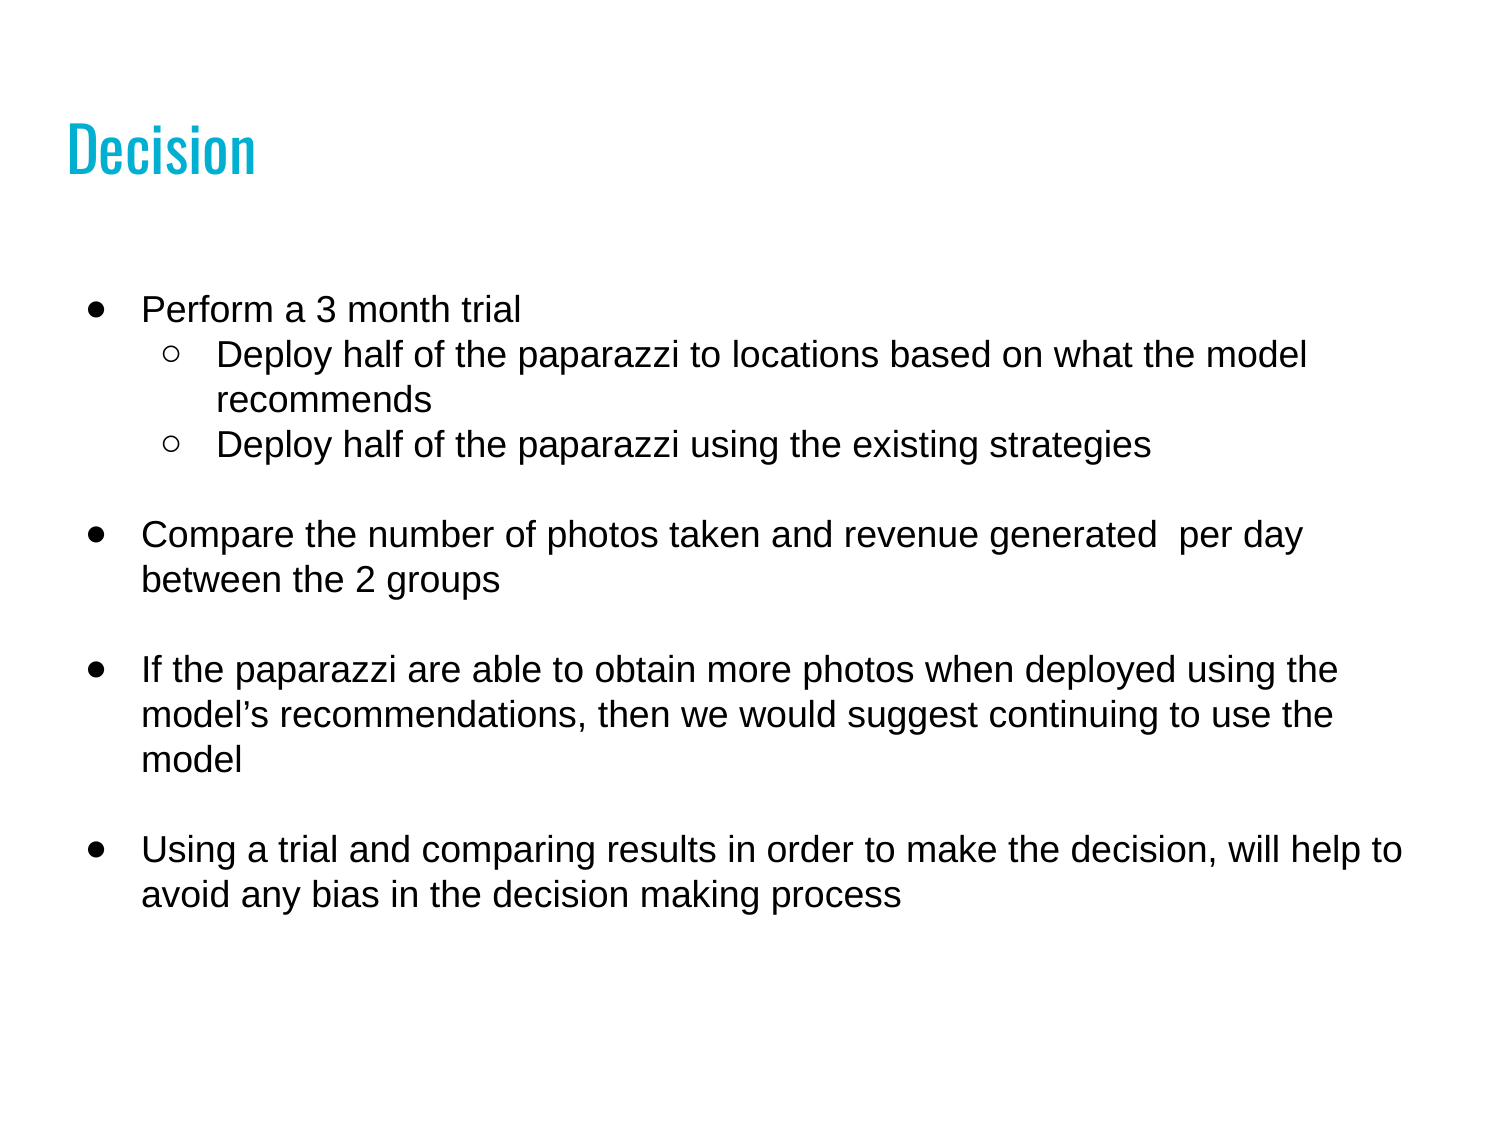

# Decision
Perform a 3 month trial
Deploy half of the paparazzi to locations based on what the model recommends
Deploy half of the paparazzi using the existing strategies

Compare the number of photos taken and revenue generated  per day between the 2 groups

If the paparazzi are able to obtain more photos when deployed using the model’s recommendations, then we would suggest continuing to use the model

Using a trial and comparing results in order to make the decision, will help to avoid any bias in the decision making process